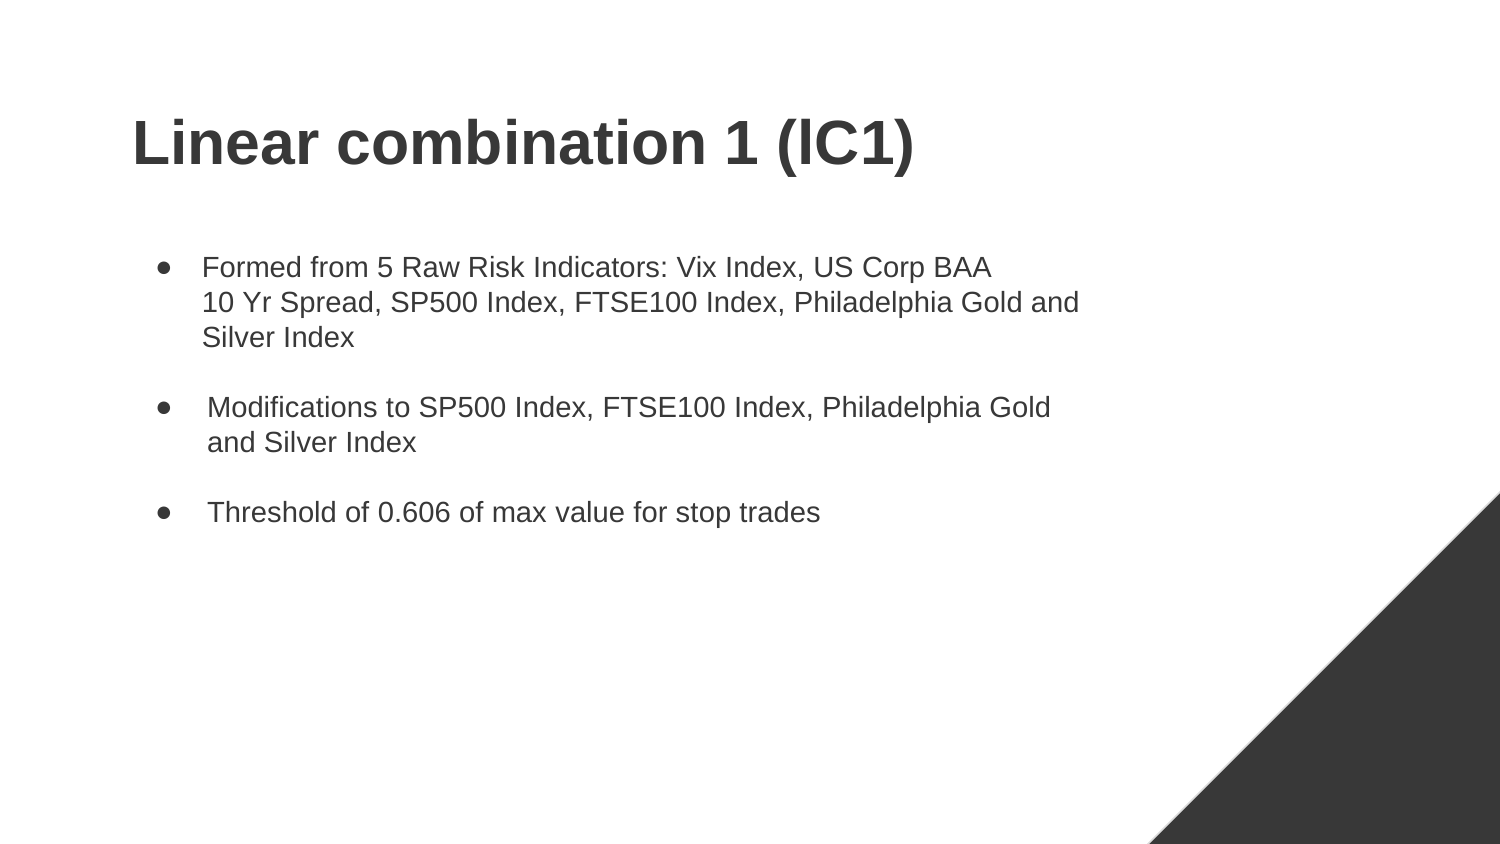

# Linear combination 1 (lC1)
Formed from 5 Raw Risk Indicators: Vix Index, US Corp BAA 10 Yr Spread, SP500 Index, FTSE100 Index, Philadelphia Gold and Silver Index

Modifications to SP500 Index, FTSE100 Index, Philadelphia Gold and Silver Index

Threshold of 0.606 of max value for stop trades